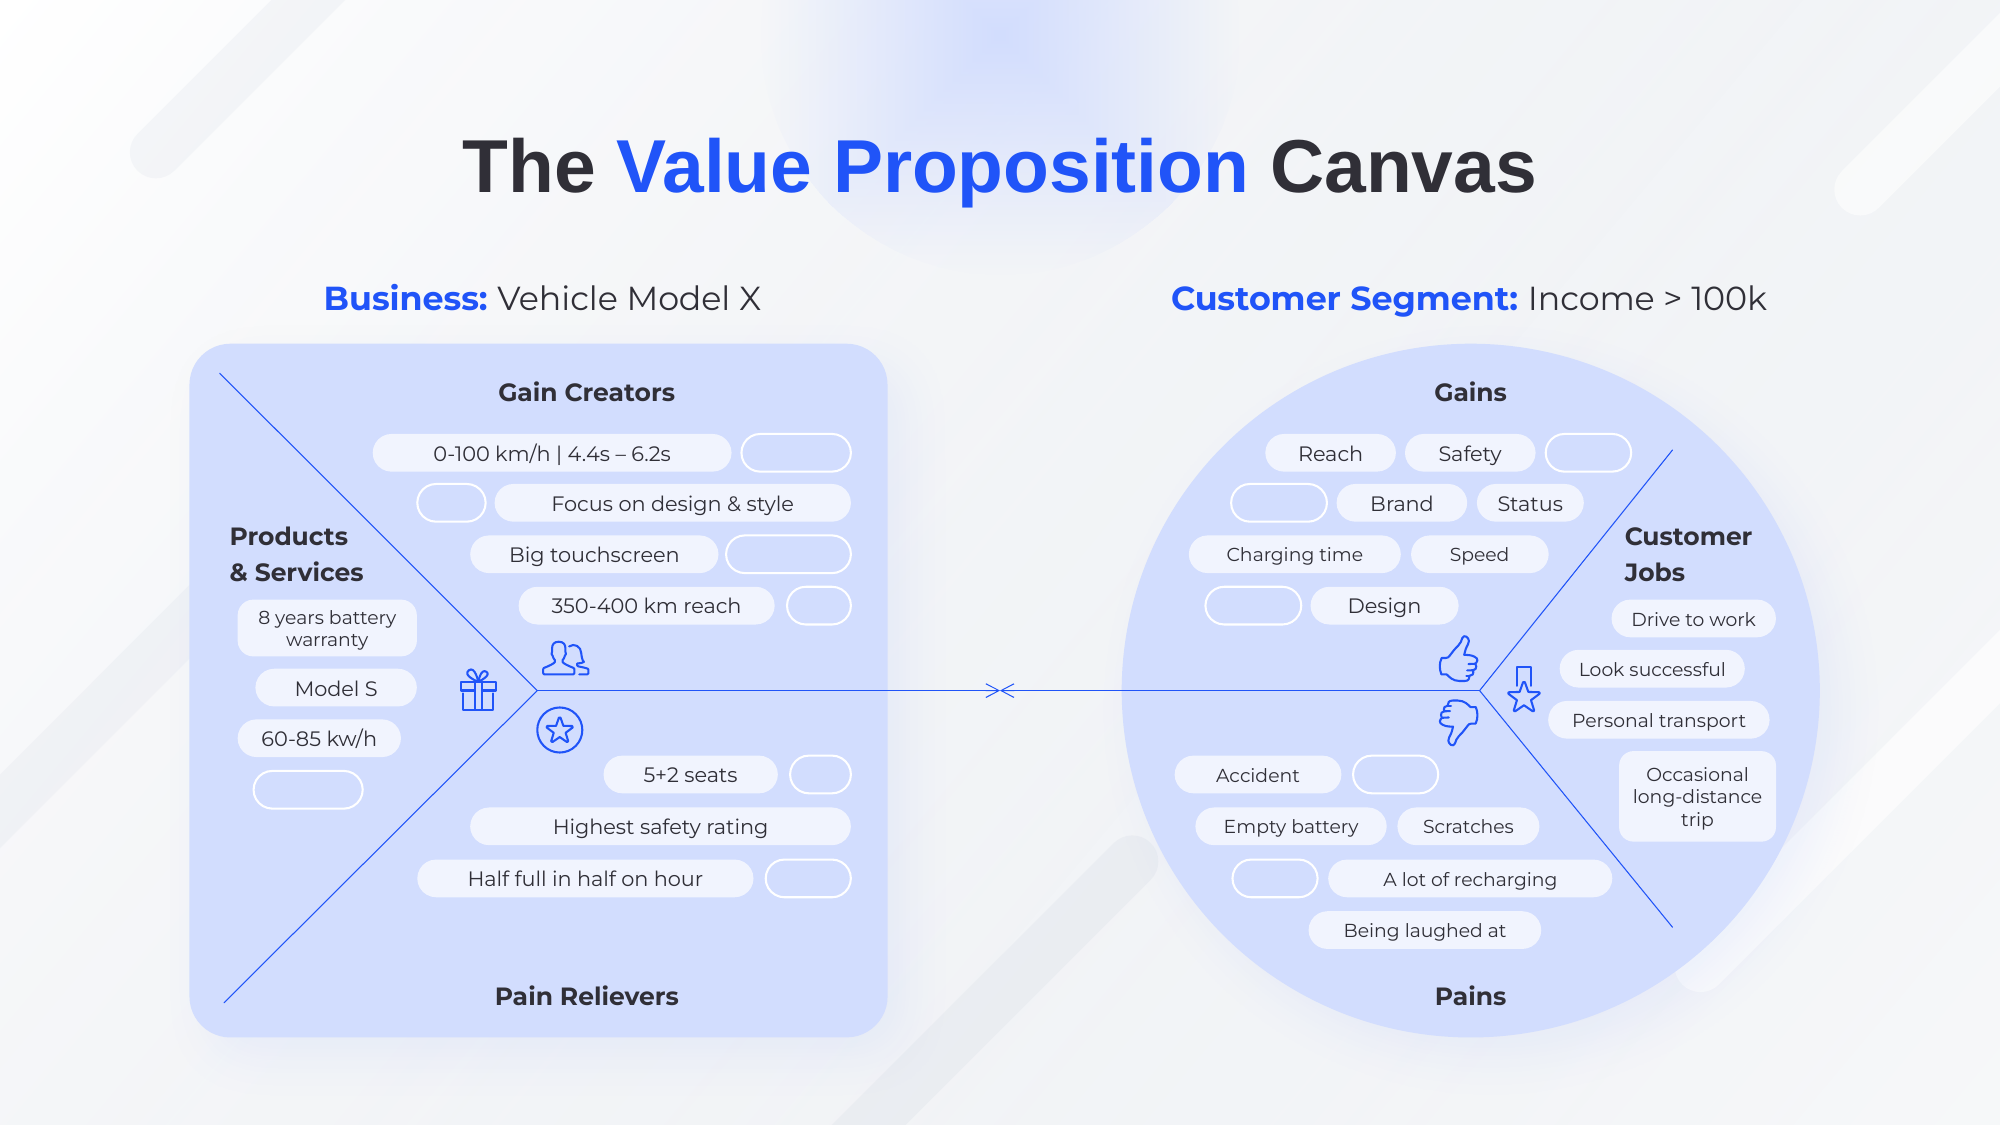

# The Value Proposition Canvas
Business: Vehicle Model X
Customer Segment: Income > 100k

Gain Creators
Gains
0-100 km/h | 4.4s – 6.2s

Reach
Safety

Focus on design & style

Brand
Status
Products & Services
Customer Jobs
Big touchscreen

Charging time
Speed
350-400 km reach

Design
8 years battery warranty
Drive to work

Look successful

Model S

Personal transport

60-85 kw/h
Occasional long-distance trip
5+2 seats

Accident

Highest safety rating
Empty battery
Scratches
Half full in half on hour

A lot of recharging
Being laughed at
Pain Relievers
Pains